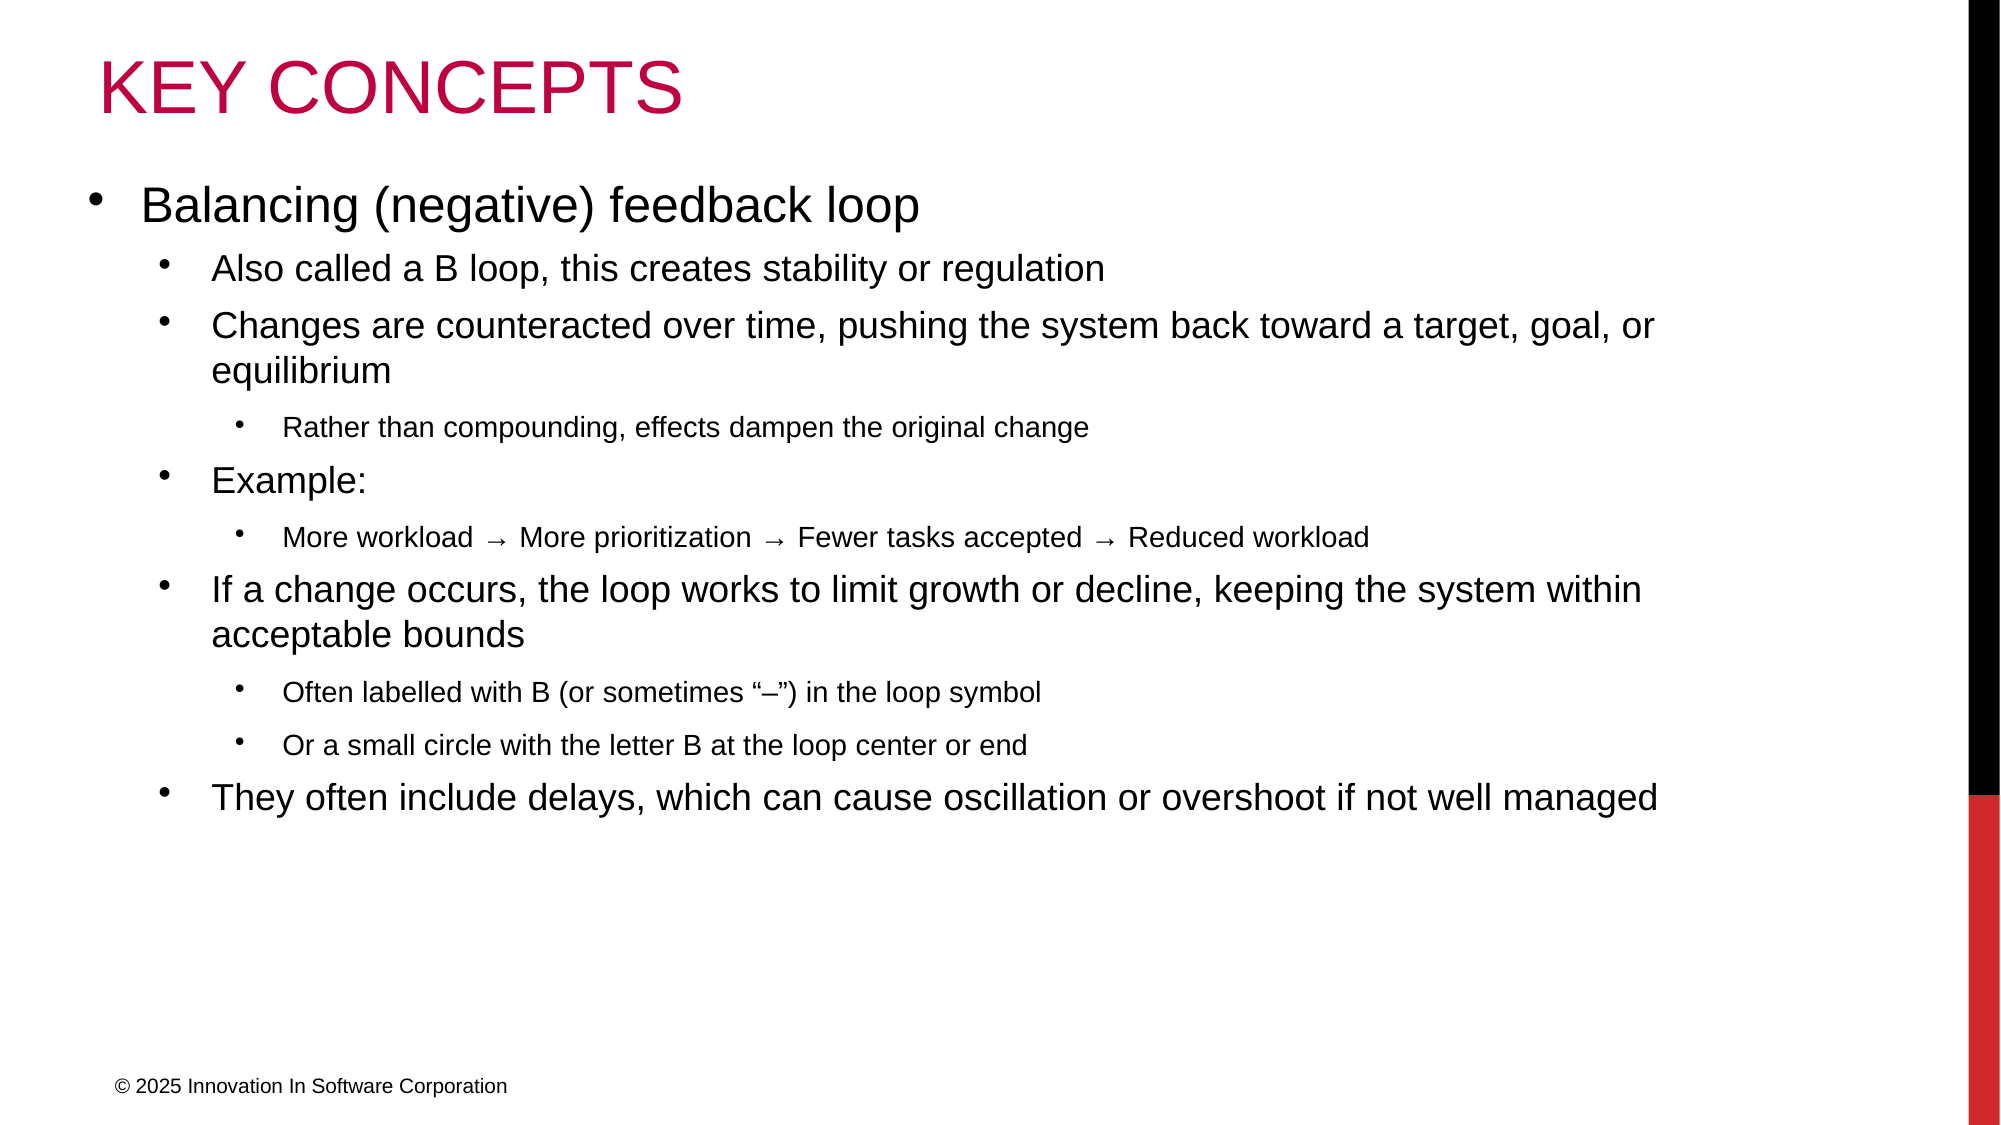

# Key Concepts
Balancing (negative) feedback loop
Also called a B loop, this creates stability or regulation
Changes are counteracted over time, pushing the system back toward a target, goal, or equilibrium
Rather than compounding, effects dampen the original change
Example:
More workload → More prioritization → Fewer tasks accepted → Reduced workload
If a change occurs, the loop works to limit growth or decline, keeping the system within acceptable bounds
Often labelled with B (or sometimes “–”) in the loop symbol
Or a small circle with the letter B at the loop center or end
They often include delays, which can cause oscillation or overshoot if not well managed
© 2025 Innovation In Software Corporation